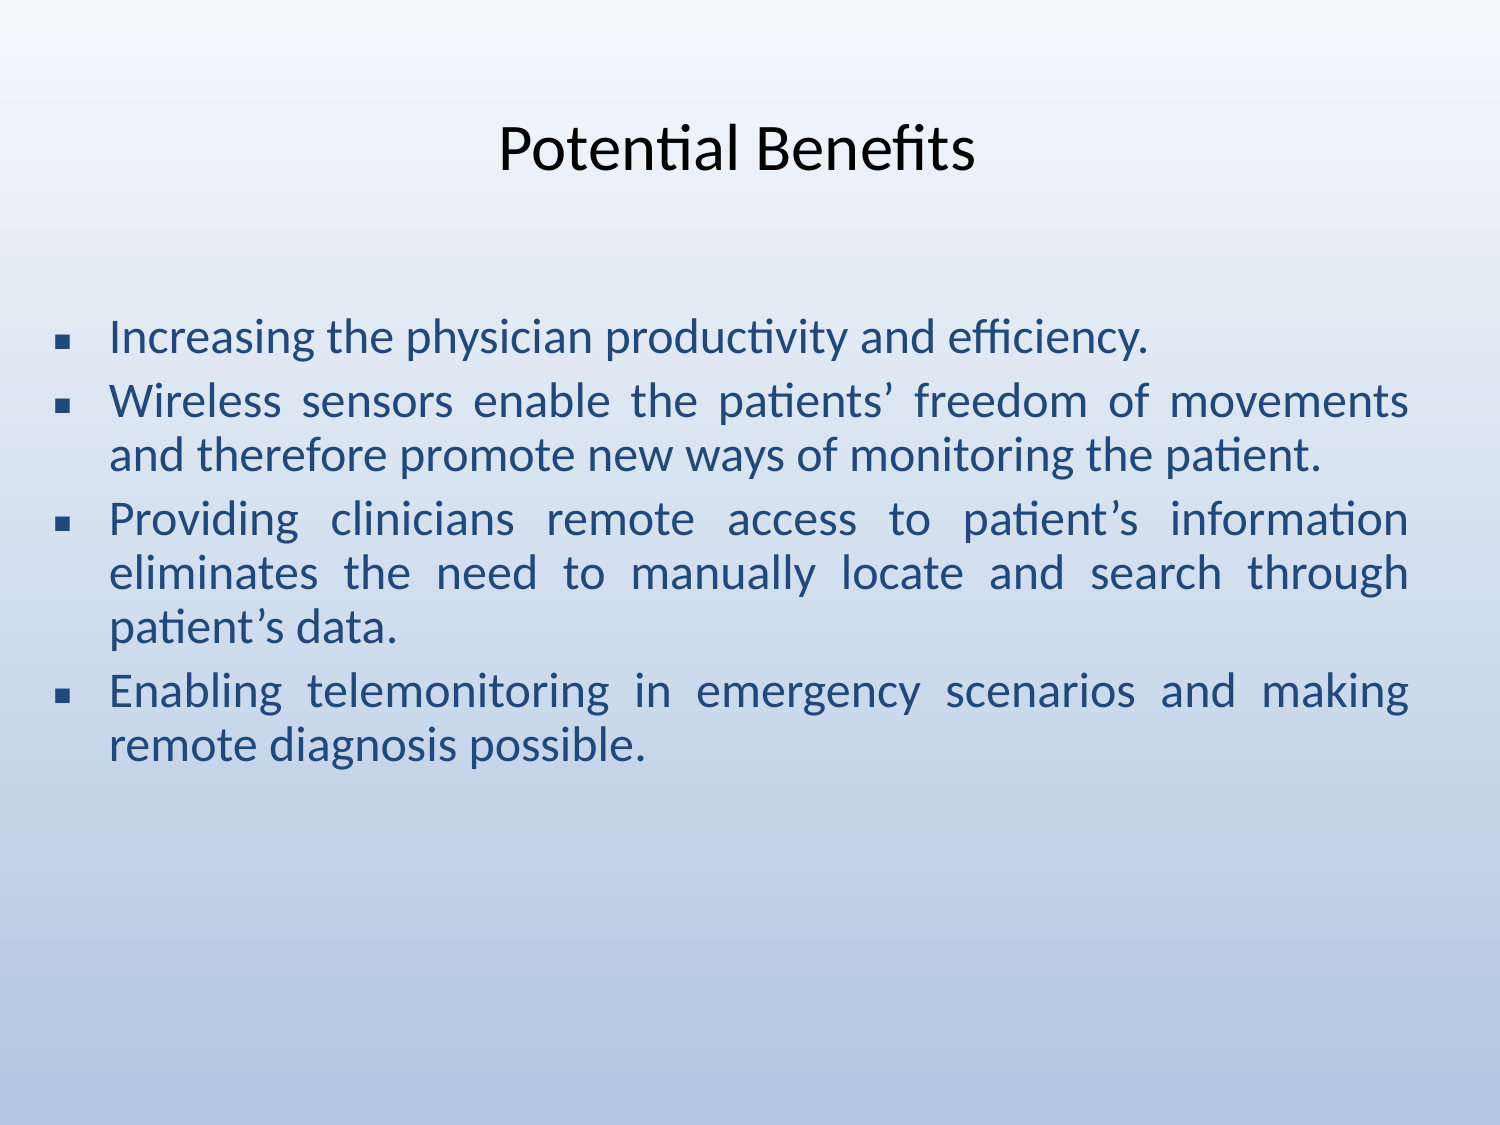

# Potential Benefits
Increasing the physician productivity and efficiency.
Wireless sensors enable the patients’ freedom of movements and therefore promote new ways of monitoring the patient.
Providing clinicians remote access to patient’s information eliminates the need to manually locate and search through patient’s data.
Enabling telemonitoring in emergency scenarios and making remote diagnosis possible.